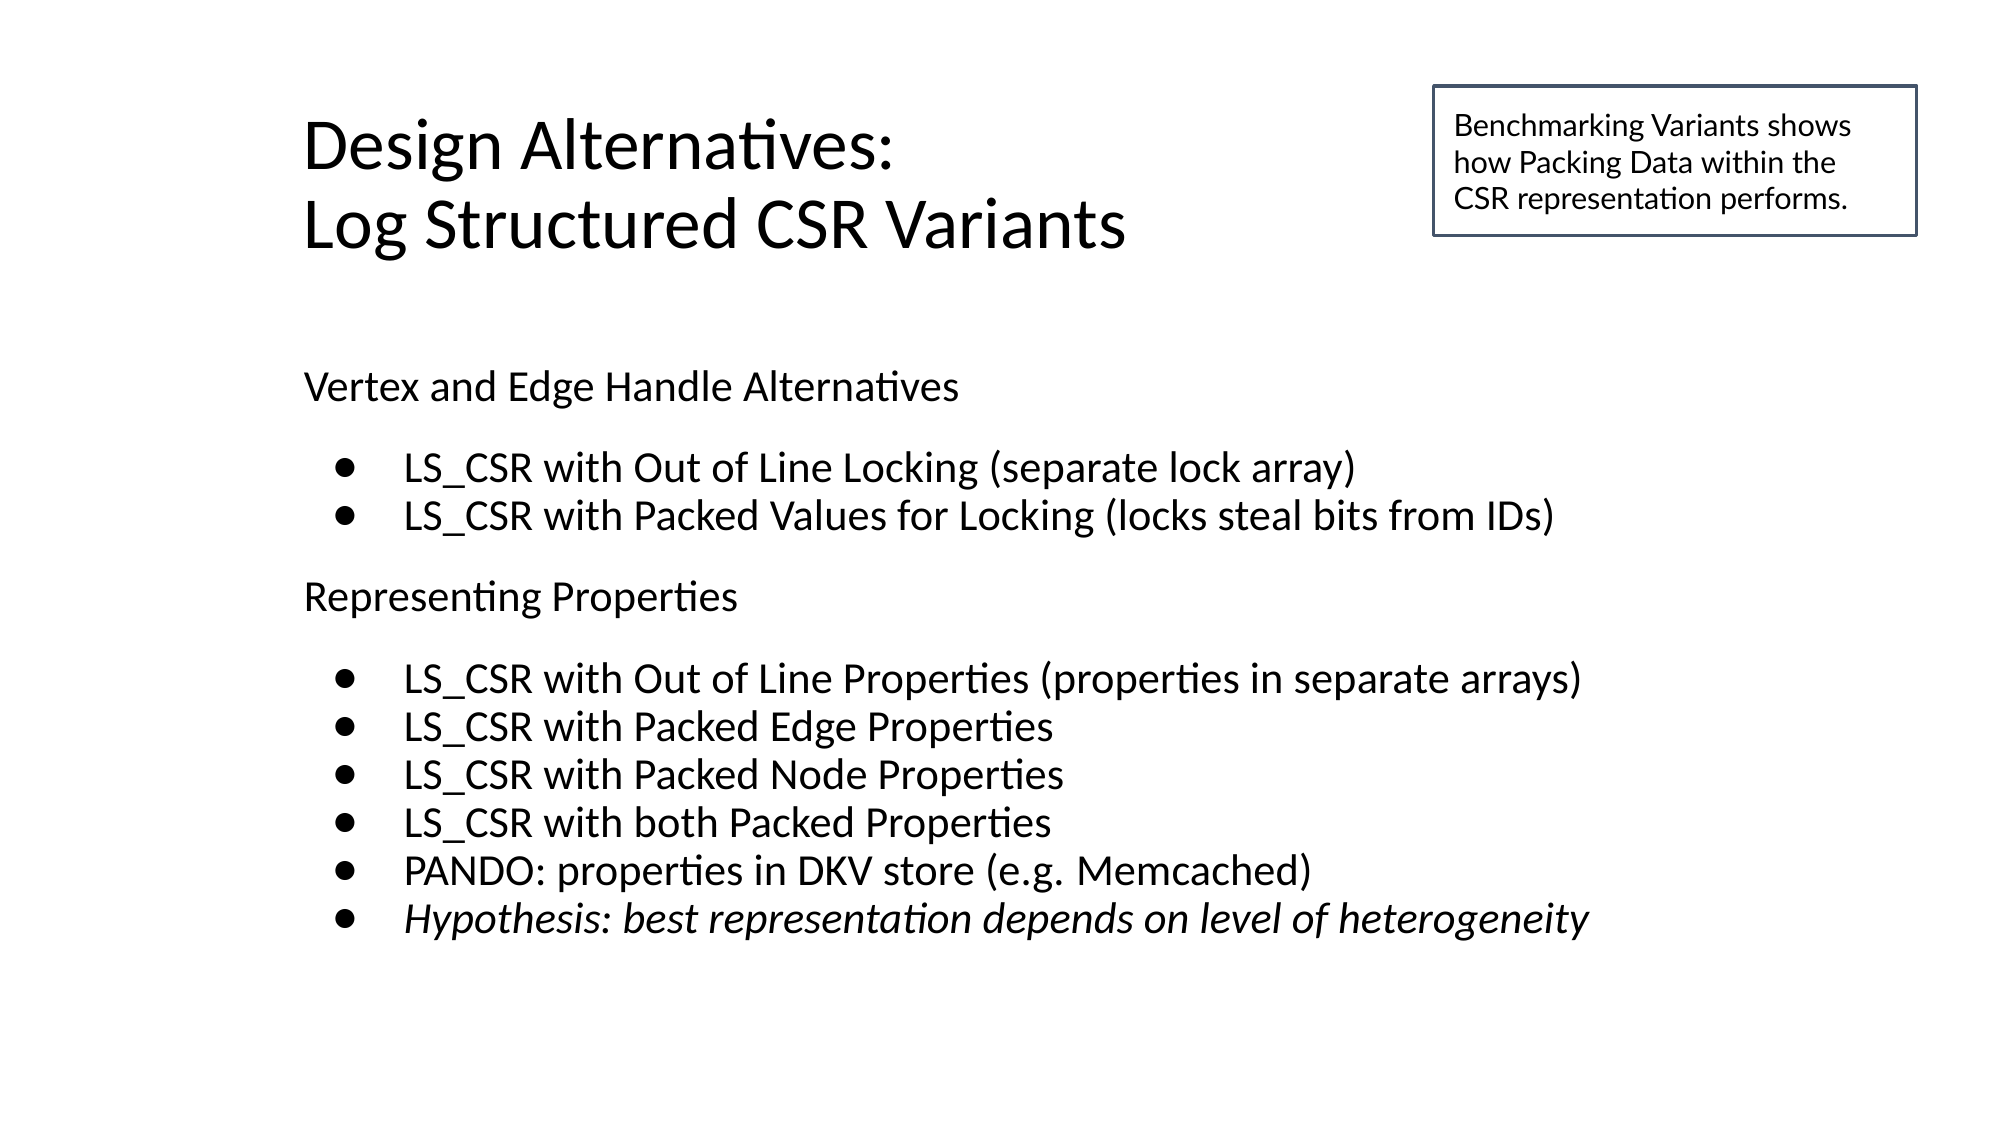

# Design Alternatives: Log Structured CSR Variants
Benchmarking Variants shows how Packing Data within the CSR representation performs.
Vertex and Edge Handle Alternatives
LS_CSR with Out of Line Locking (separate lock array)
LS_CSR with Packed Values for Locking (locks steal bits from IDs)
Representing Properties
LS_CSR with Out of Line Properties (properties in separate arrays)
LS_CSR with Packed Edge Properties
LS_CSR with Packed Node Properties
LS_CSR with both Packed Properties
PANDO: properties in DKV store (e.g. Memcached)
Hypothesis: best representation depends on level of heterogeneity